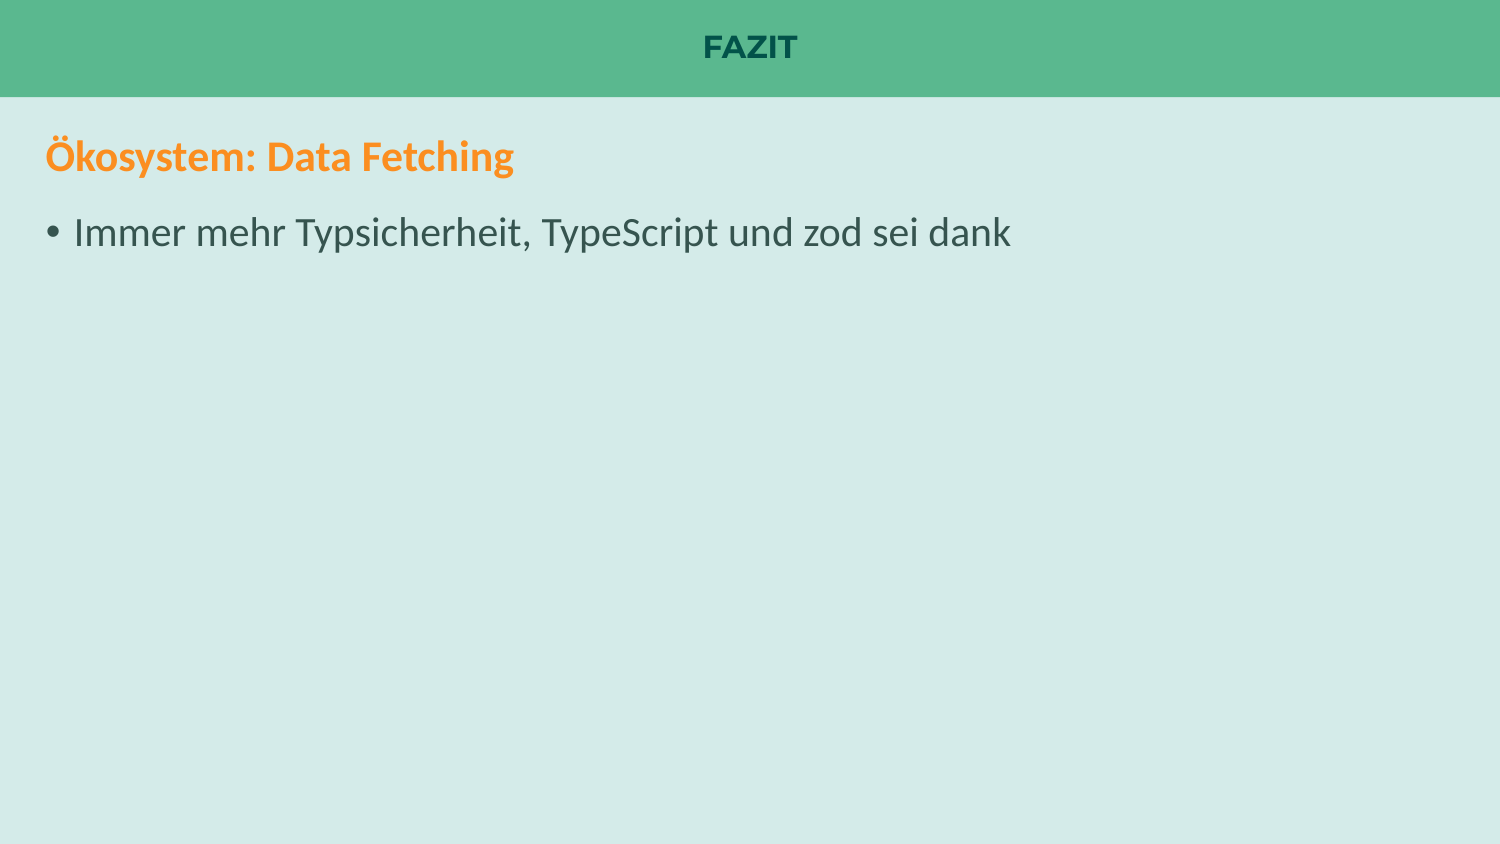

# Fazit
Ökosystem: Data Fetching
Immer mehr Typsicherheit, TypeScript und zod sei dank